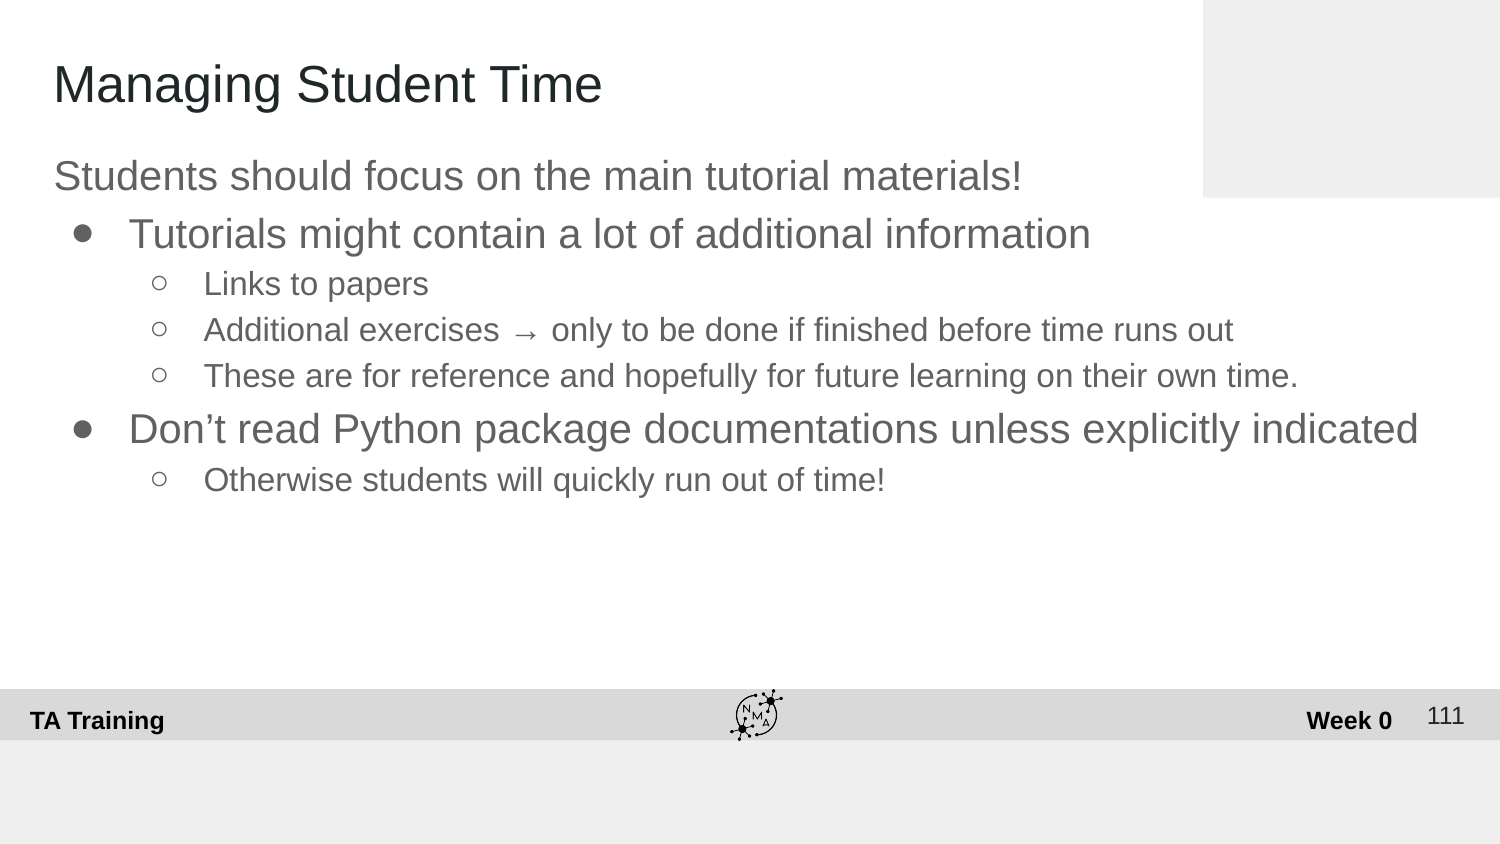

# Managing Student Time
Students should focus on the main tutorial materials!
Tutorials might contain a lot of additional information
Links to papers
Additional exercises → only to be done if finished before time runs out
These are for reference and hopefully for future learning on their own time.
Don’t read Python package documentations unless explicitly indicated
Otherwise students will quickly run out of time!

111